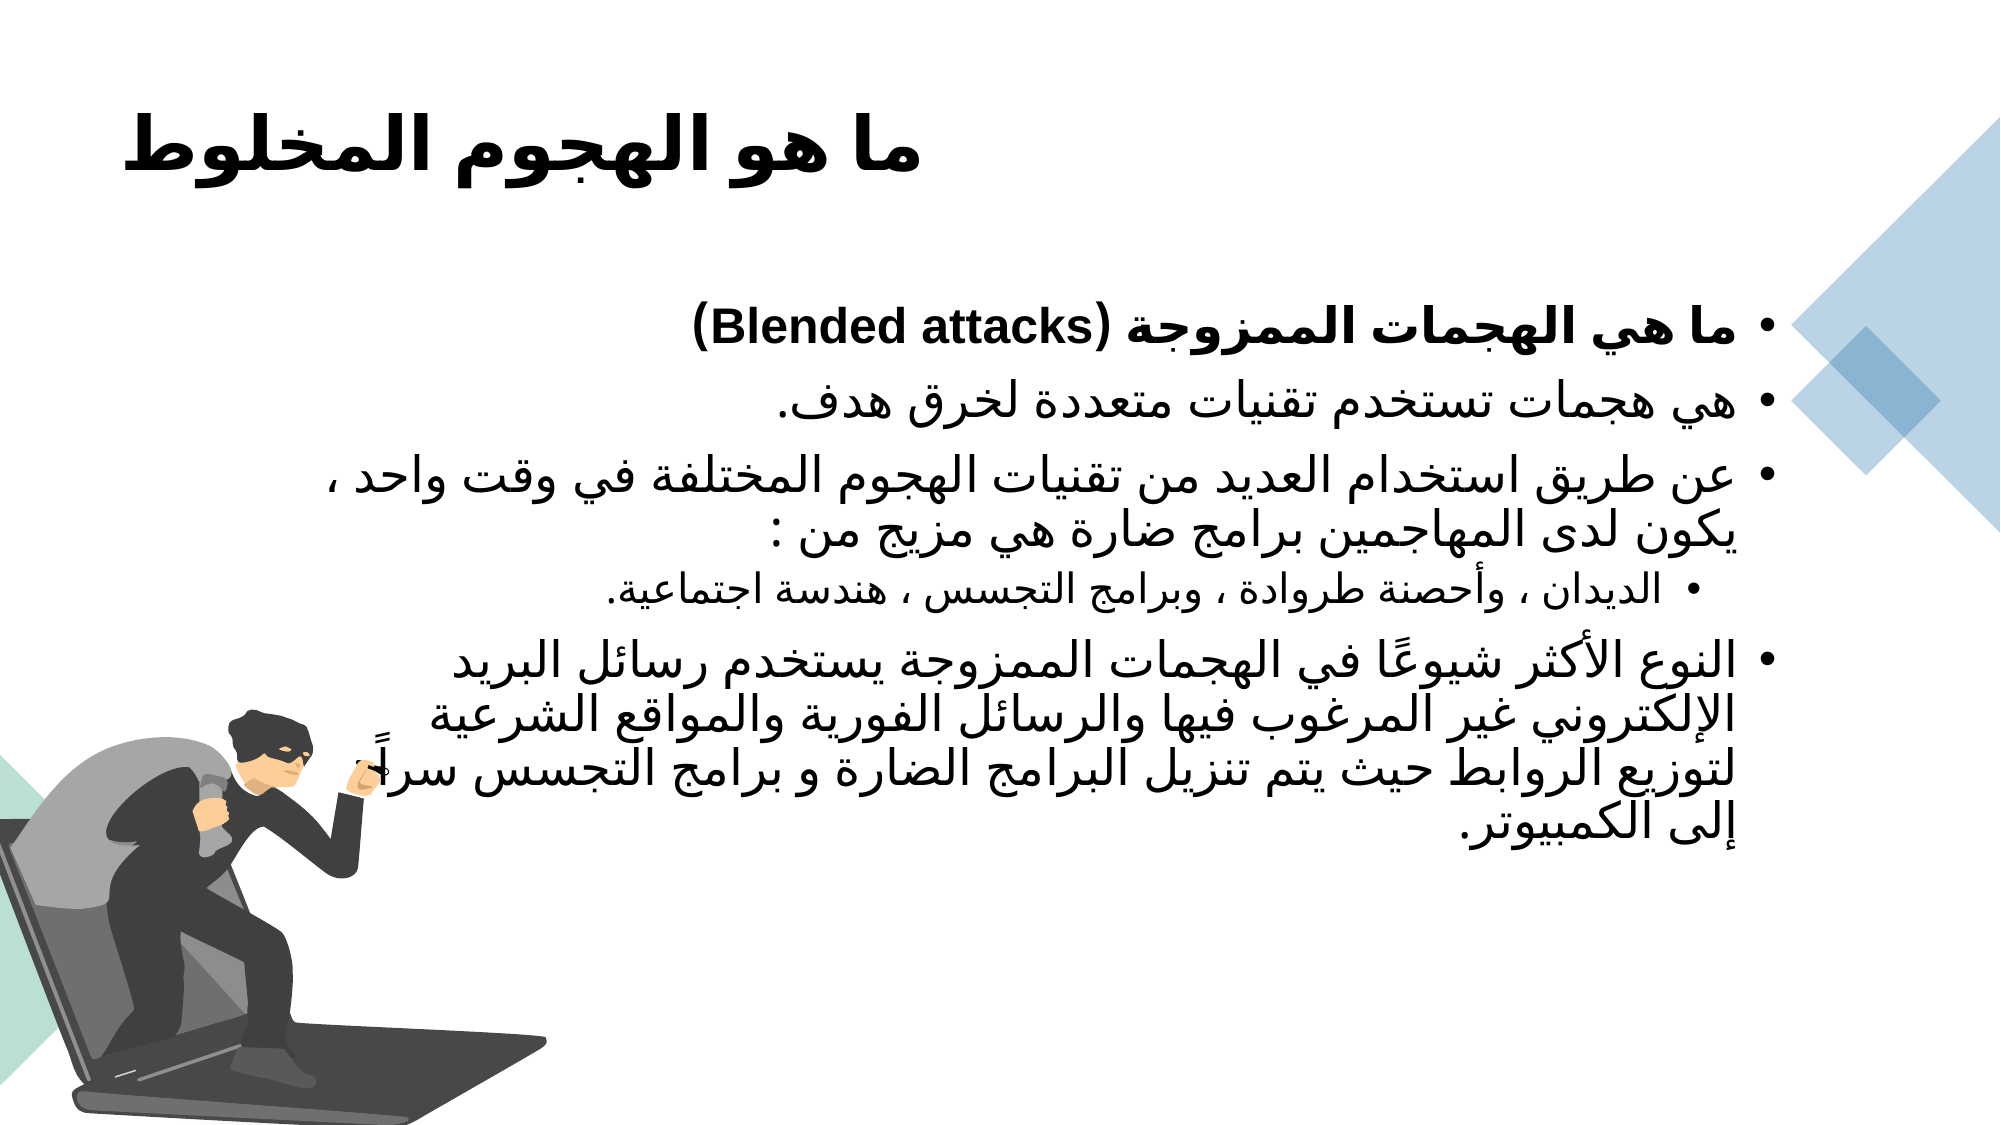

# ما هو الهجوم المخلوط

ما هي الهجمات الممزوجة (Blended attacks)
هي هجمات تستخدم تقنيات متعددة لخرق هدف.
عن طريق استخدام العديد من تقنيات الهجوم المختلفة في وقت واحد ، يكون لدى المهاجمين برامج ضارة هي مزيج من :
الديدان ، وأحصنة طروادة ، وبرامج التجسس ، هندسة اجتماعية.
النوع الأكثر شيوعًا في الهجمات الممزوجة يستخدم رسائل البريد الإلكتروني غير المرغوب فيها والرسائل الفورية والمواقع الشرعية لتوزيع الروابط حيث يتم تنزيل البرامج الضارة و برامج التجسس سراً إلى الكمبيوتر.